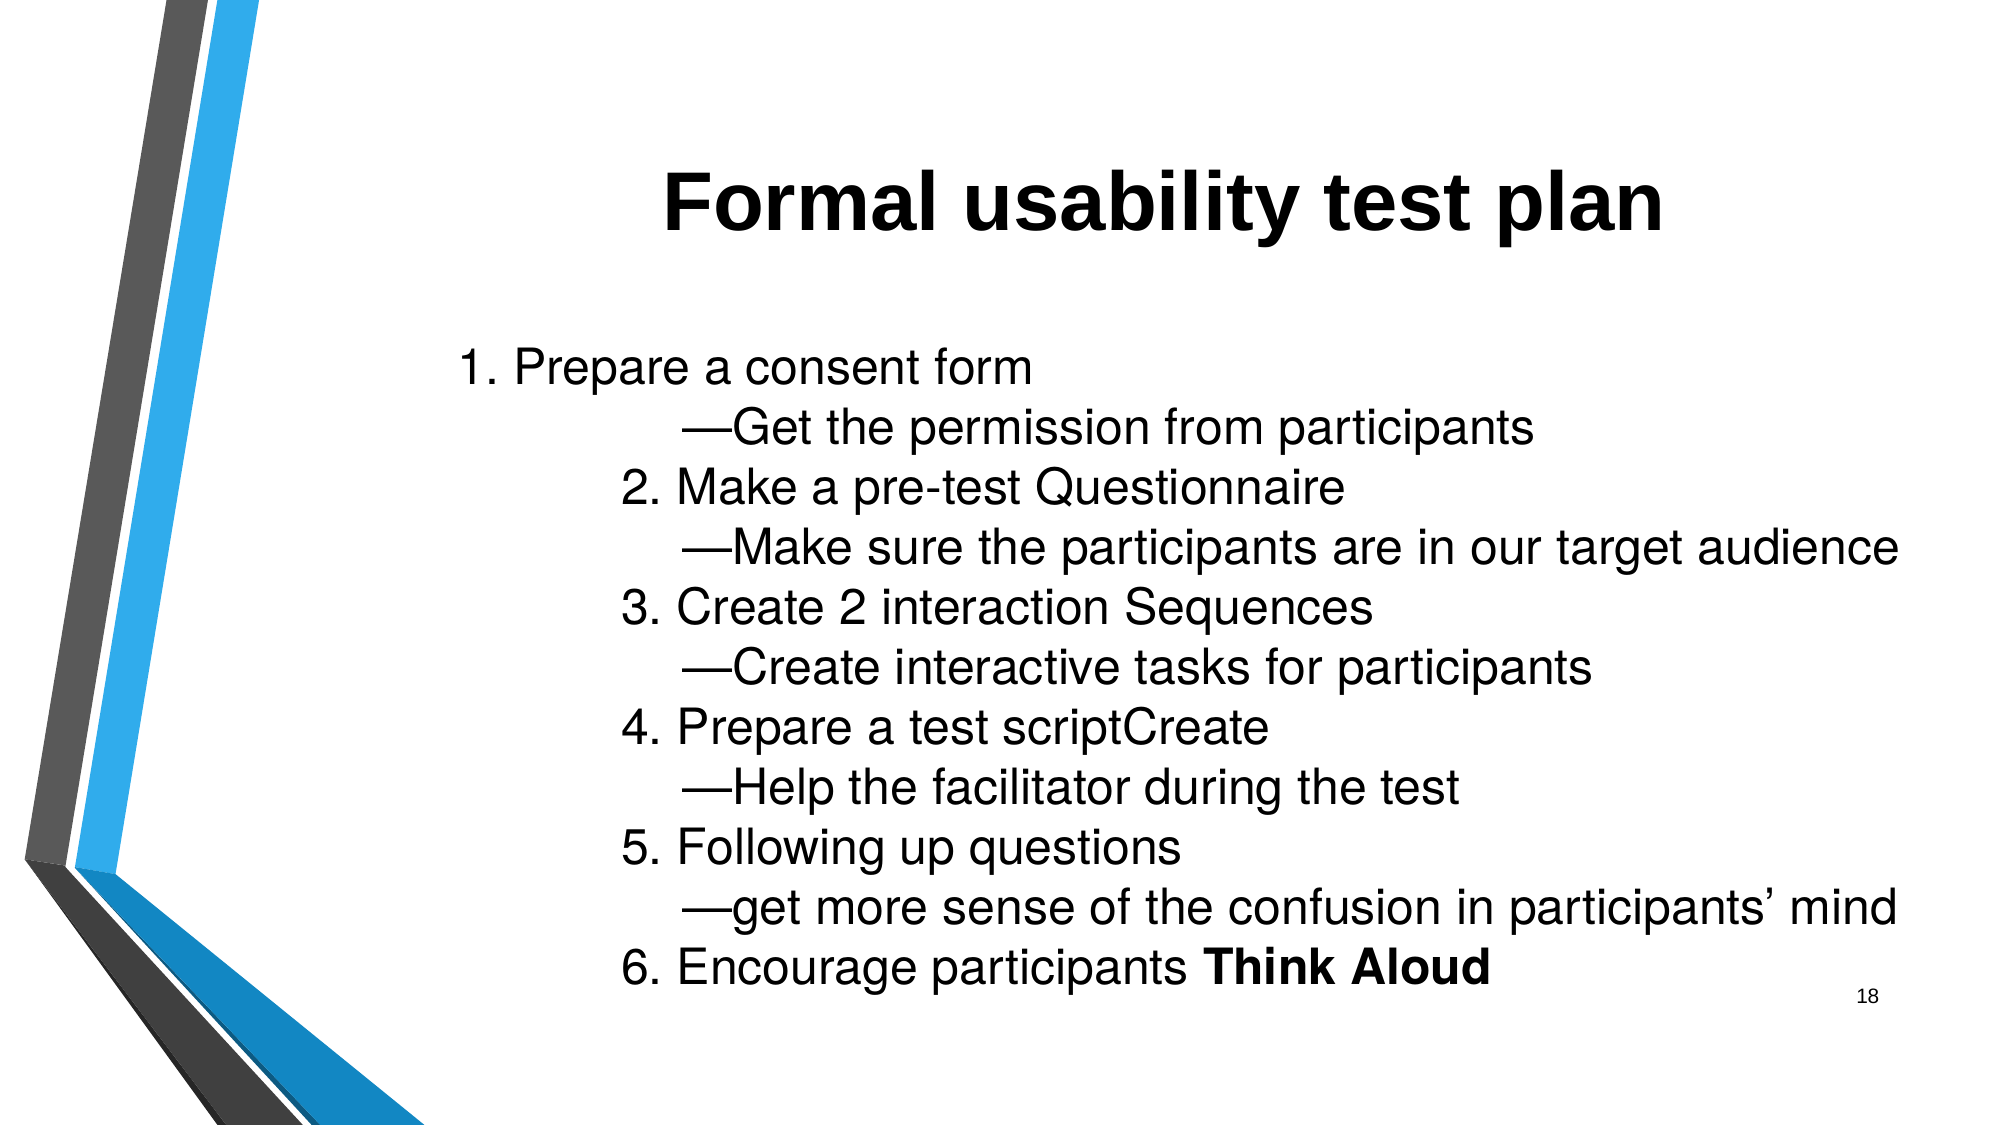

# Formal usability test plan
 1. Prepare a consent form
—Get the permission from participants
 2. Make a pre-test Questionnaire
—Make sure the participants are in our target audience
 3. Create 2 interaction Sequences
—Create interactive tasks for participants
 4. Prepare a test scriptCreate
—Help the facilitator during the test
 5. Following up questions
—get more sense of the confusion in participants’ mind
 6. Encourage participants Think Aloud
18